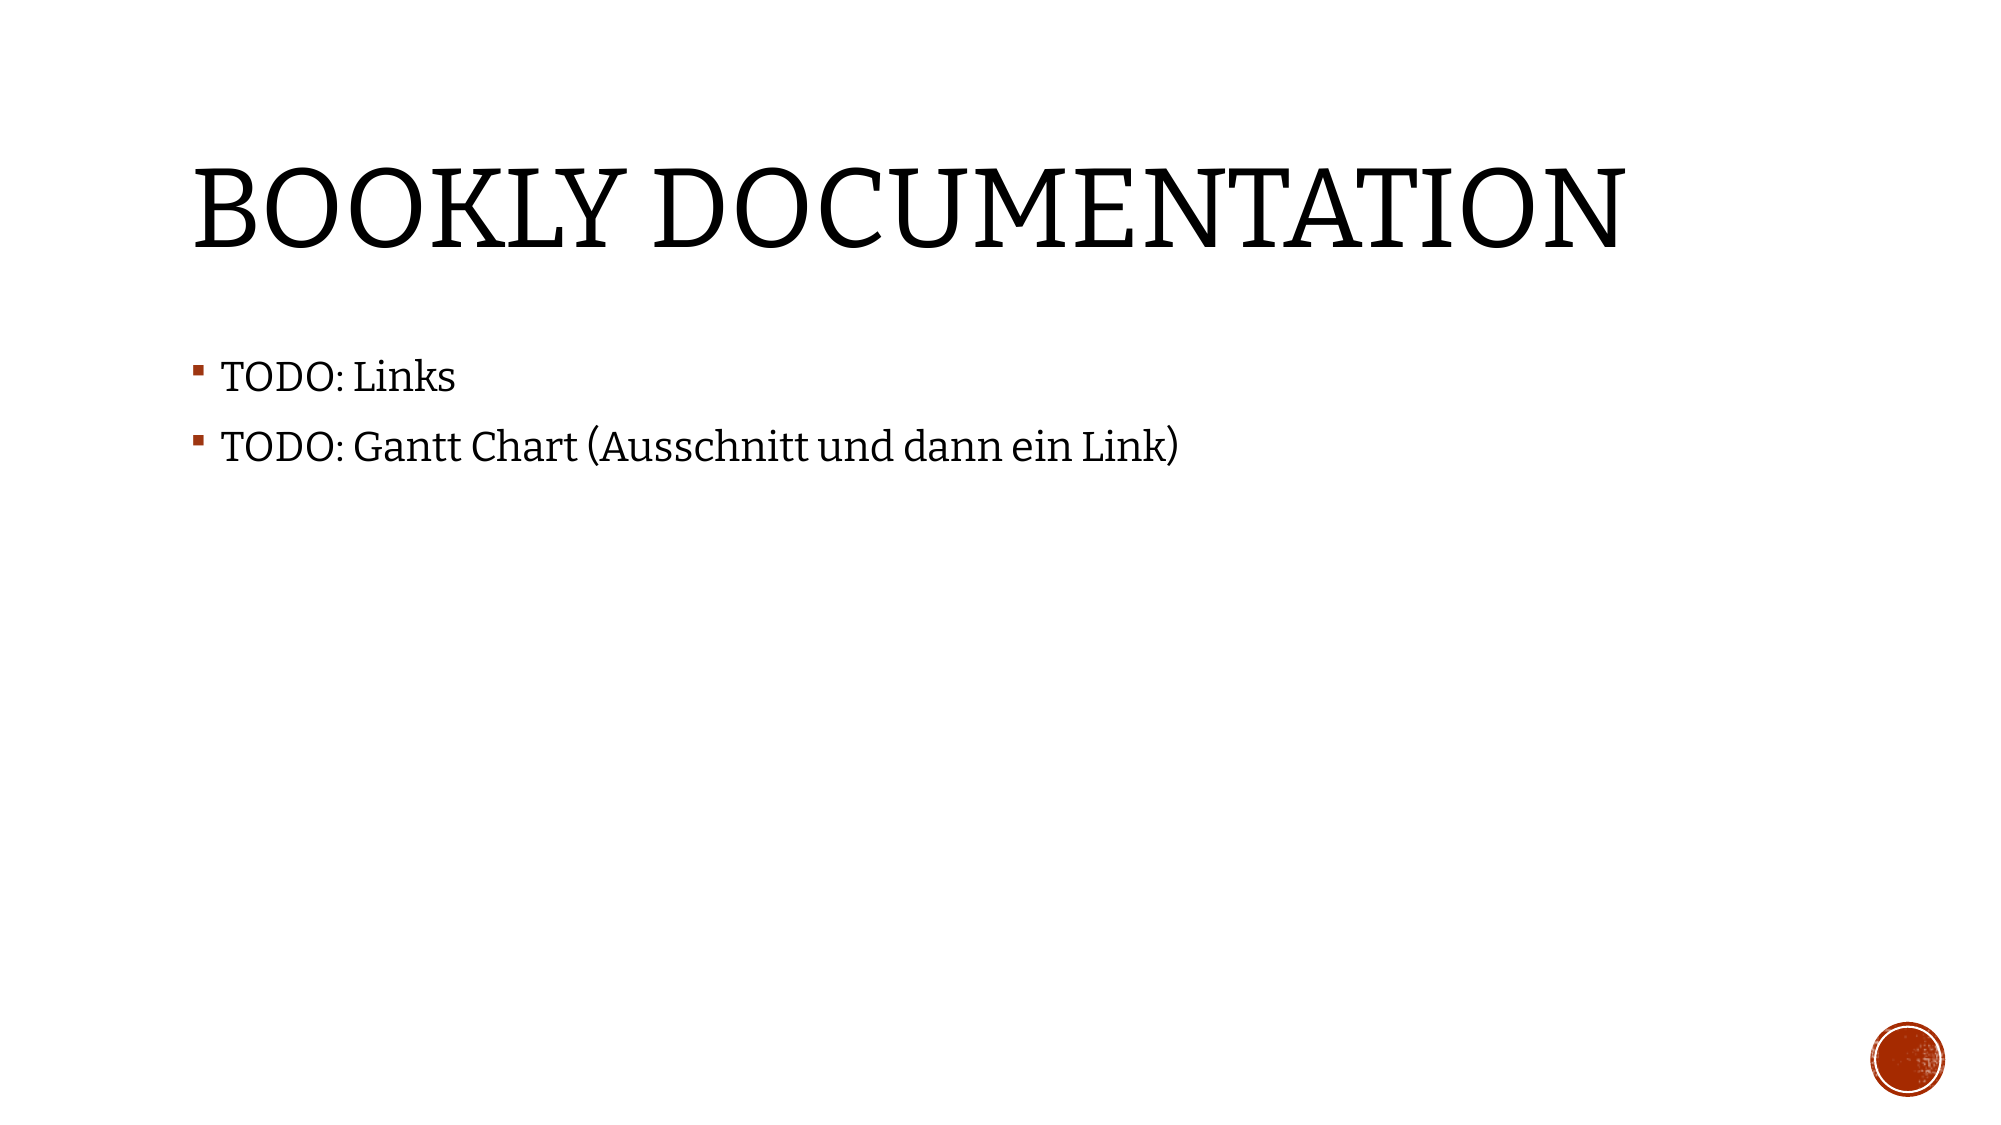

# Bookly Documentation
TODO: Links
TODO: Gantt Chart (Ausschnitt und dann ein Link)